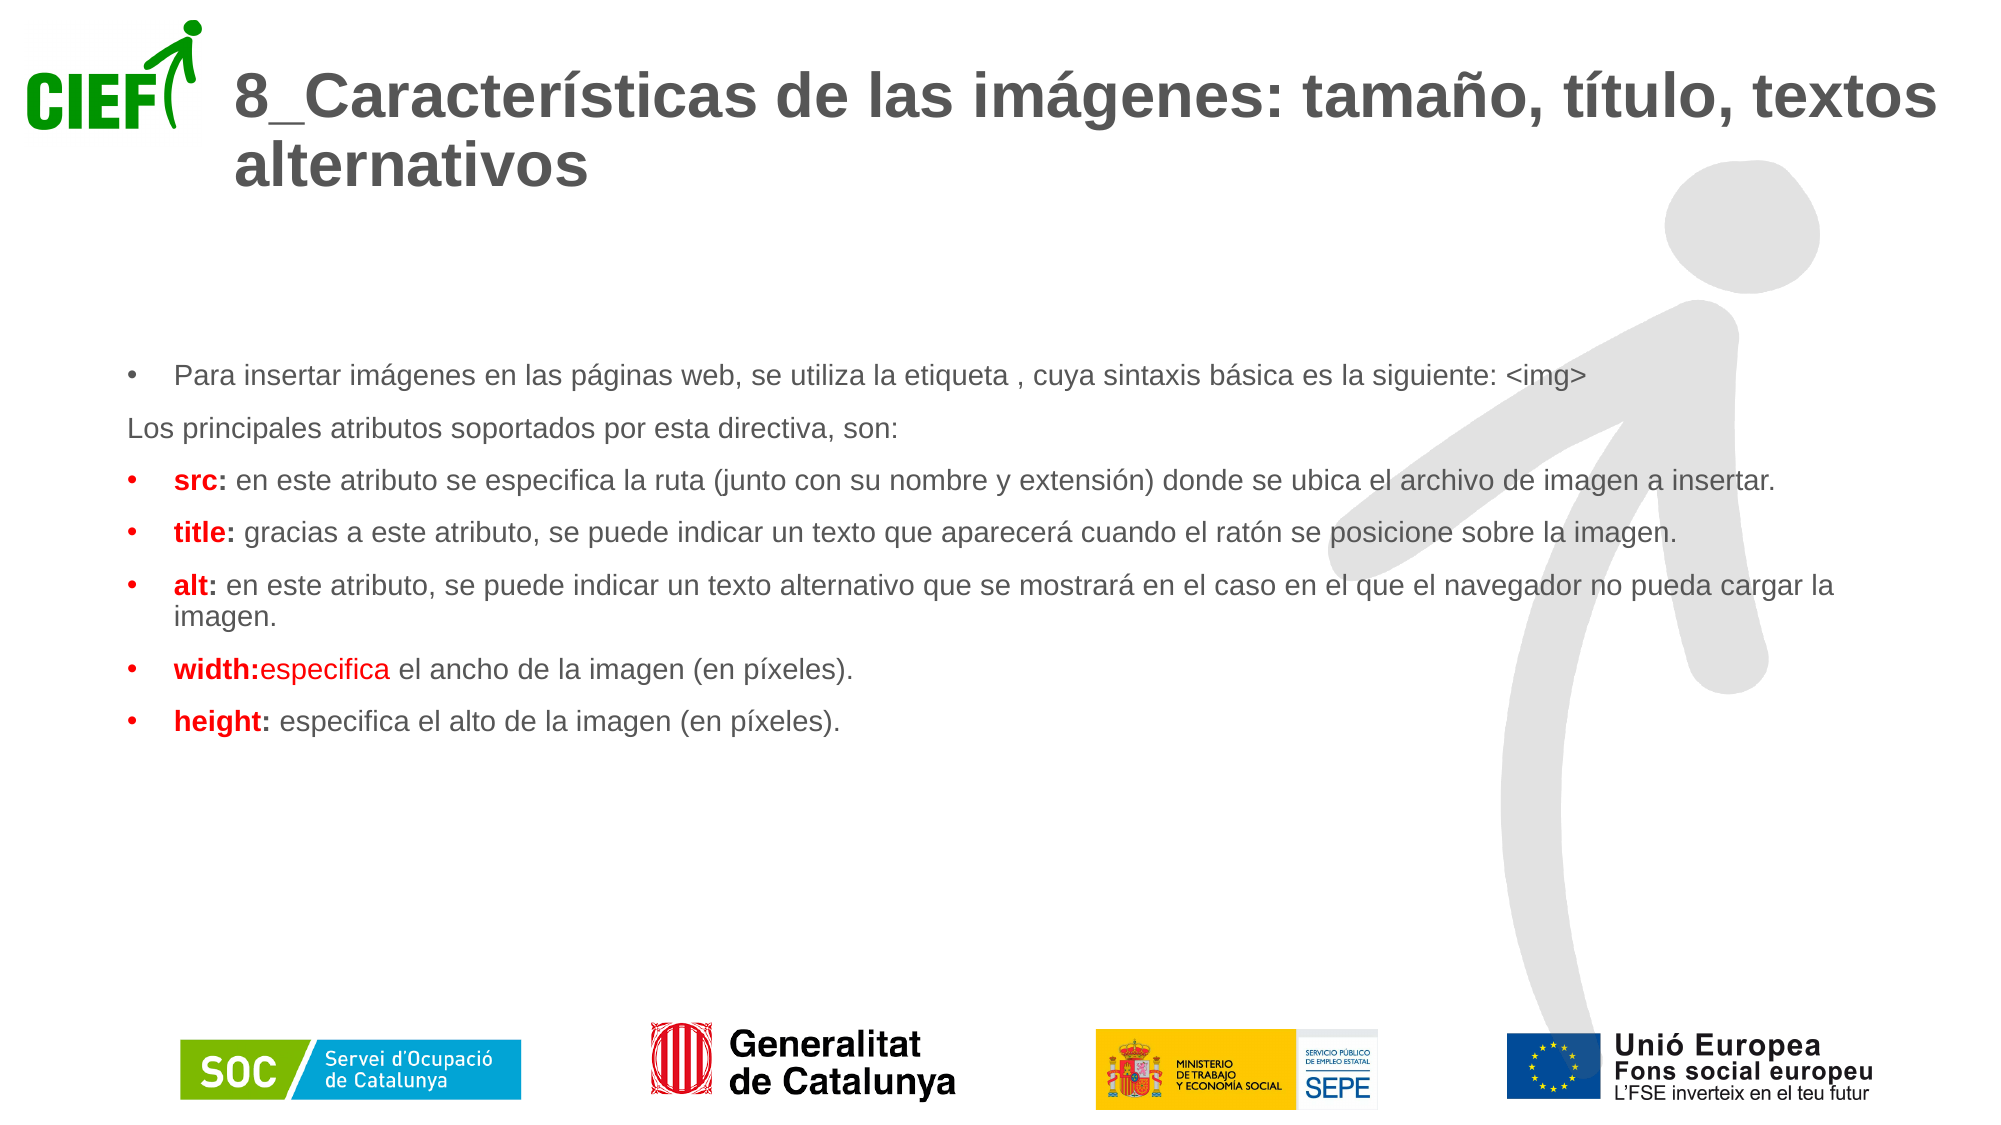

# 8_Características de las imágenes: tamaño, título, textos alternativos
Para insertar imágenes en las páginas web, se utiliza la etiqueta , cuya sintaxis básica es la siguiente: <img>
Los principales atributos soportados por esta directiva, son:
src: en este atributo se especifica la ruta (junto con su nombre y extensión) donde se ubica el archivo de imagen a insertar.
title: gracias a este atributo, se puede indicar un texto que aparecerá cuando el ratón se posicione sobre la imagen.
alt: en este atributo, se puede indicar un texto alternativo que se mostrará en el caso en el que el navegador no pueda cargar la imagen.
width:especifica el ancho de la imagen (en píxeles).
height: especifica el alto de la imagen (en píxeles).

63